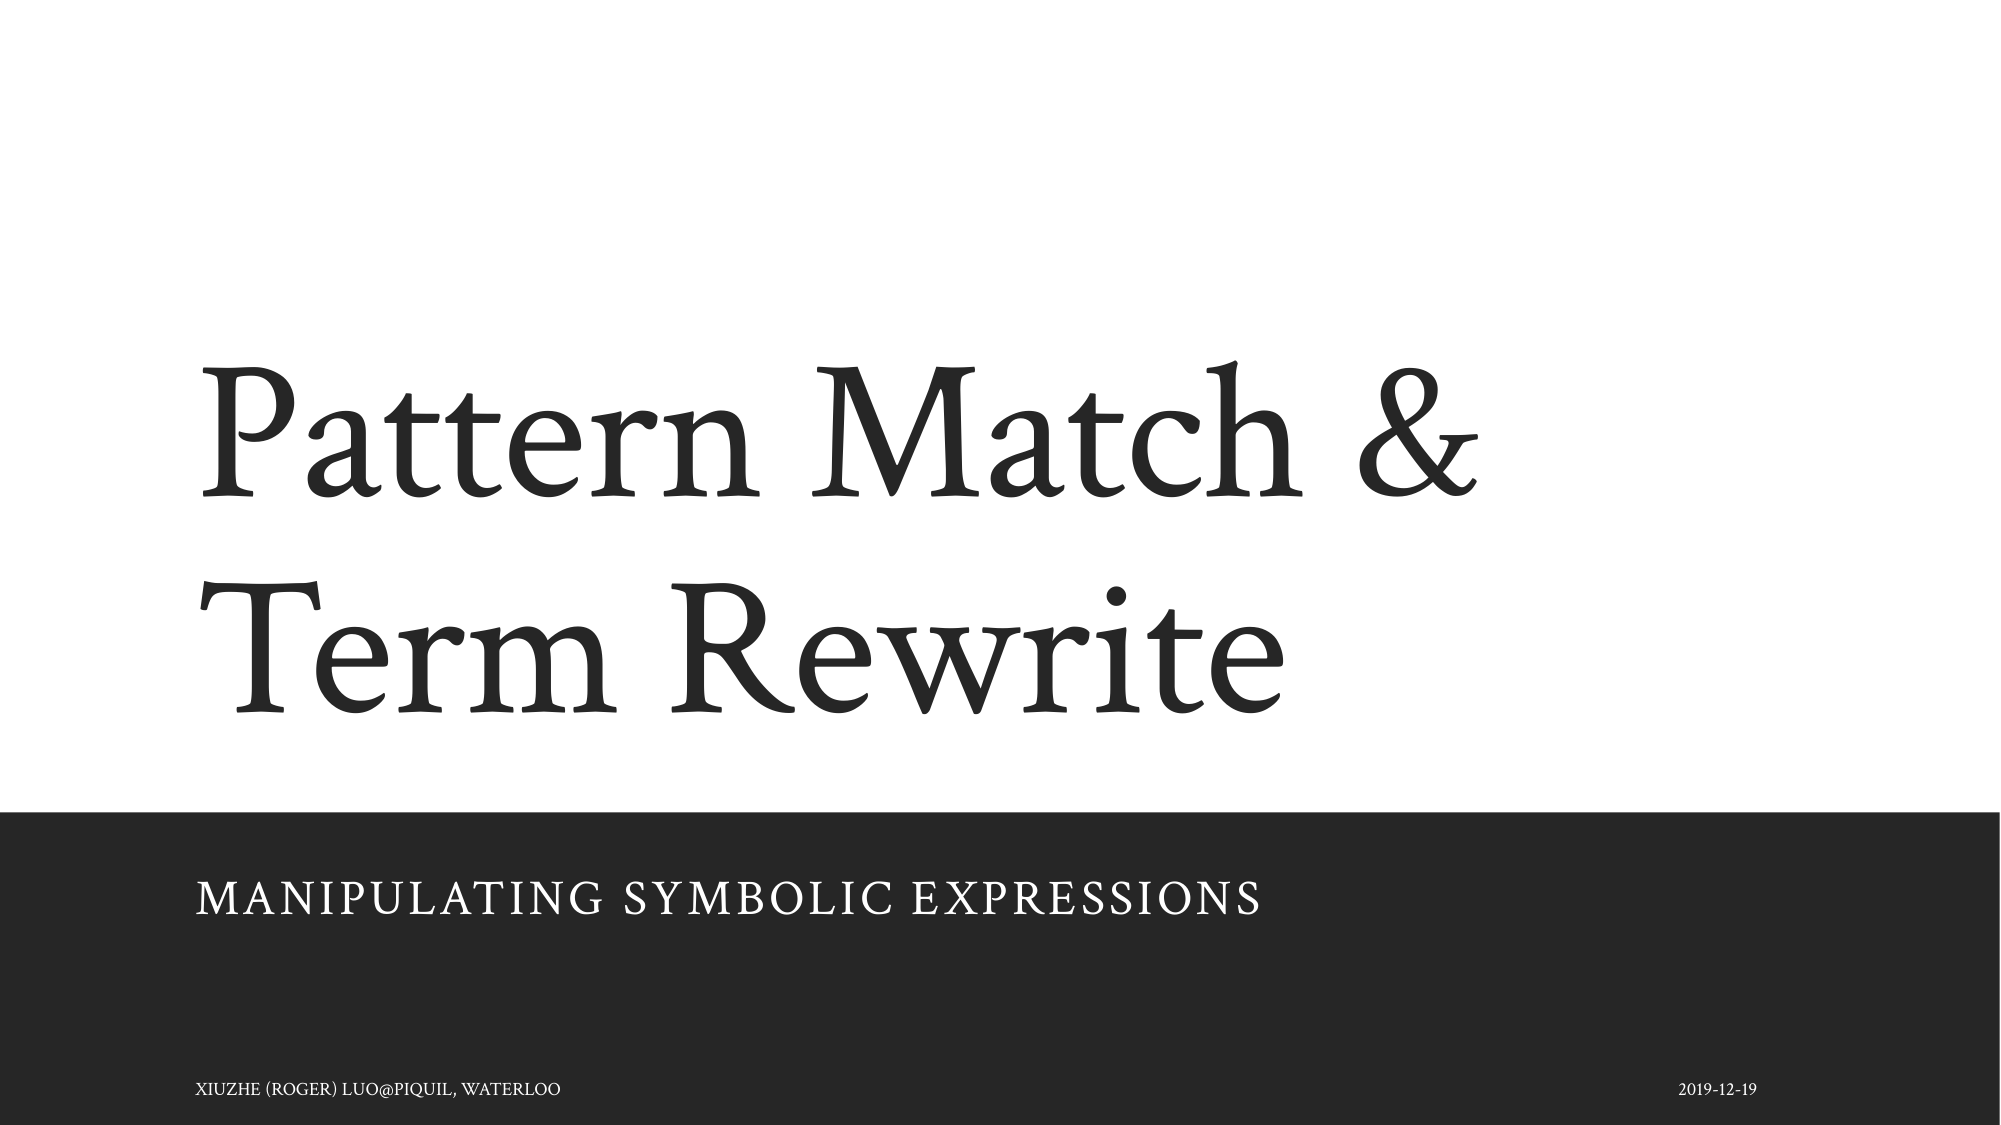

# Pattern Match & Term Rewrite

Manipulating Symbolic expressions
Xiuzhe (Roger) Luo@PIQUIL, Waterloo
2019-12-19